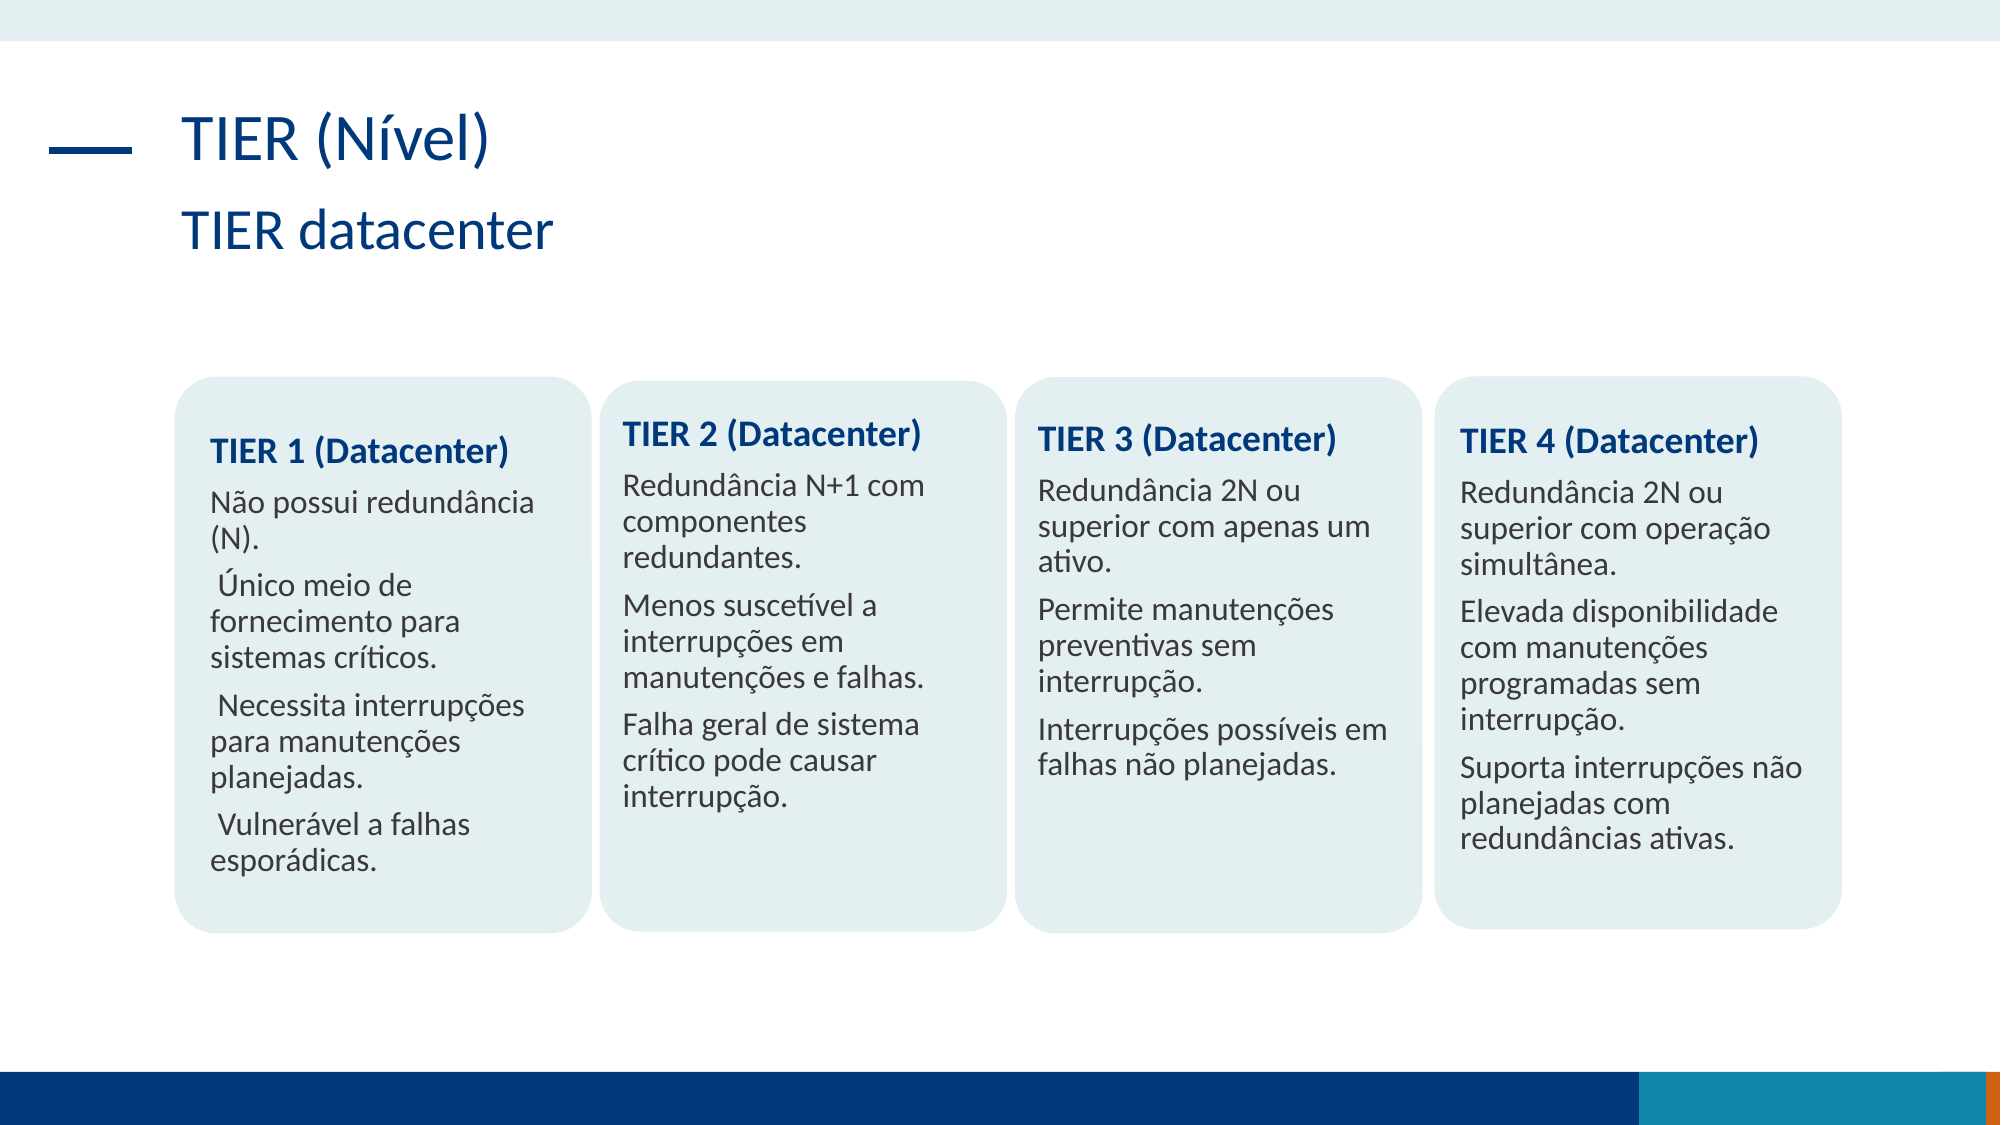

TIER (Nível)
TIER datacenter
TIER 3 (Datacenter)
Redundância 2N ou superior com apenas um ativo.
Permite manutenções preventivas sem interrupção.
Interrupções possíveis em falhas não planejadas.

TIER 2 (Datacenter)
Redundância N+1 com componentes redundantes.
Menos suscetível a interrupções em manutenções e falhas.
Falha geral de sistema crítico pode causar interrupção.

TIER 4 (Datacenter)
Redundância 2N ou superior com operação simultânea.
Elevada disponibilidade com manutenções programadas sem interrupção.
Suporta interrupções não planejadas com redundâncias ativas.

TIER 1 (Datacenter)
Não possui redundância (N).
 Único meio de fornecimento para sistemas críticos.
 Necessita interrupções para manutenções planejadas.
 Vulnerável a falhas esporádicas.